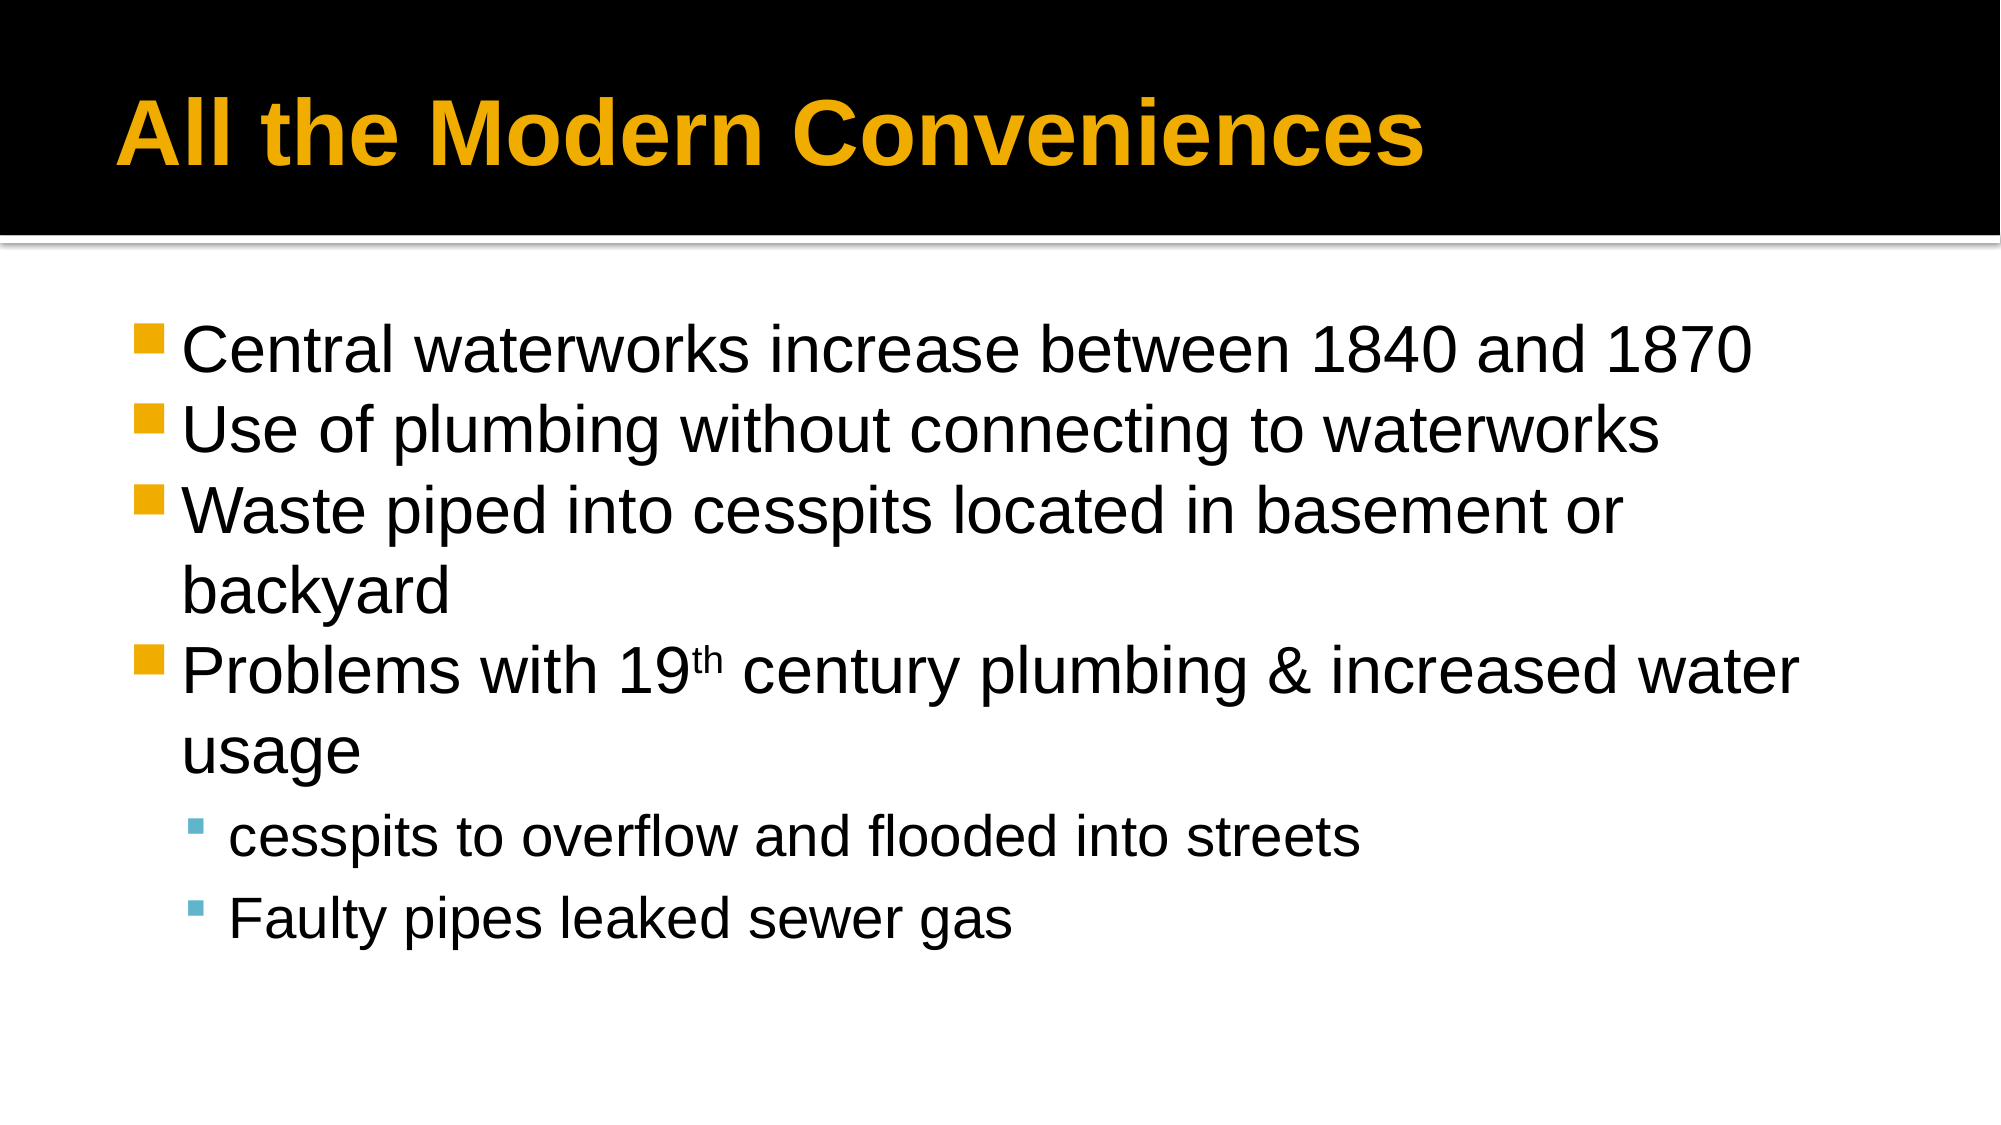

# All the Modern Conveniences
Central waterworks increase between 1840 and 1870
Use of plumbing without connecting to waterworks
Waste piped into cesspits located in basement or backyard
Problems with 19th century plumbing & increased water usage
cesspits to overflow and flooded into streets
Faulty pipes leaked sewer gas